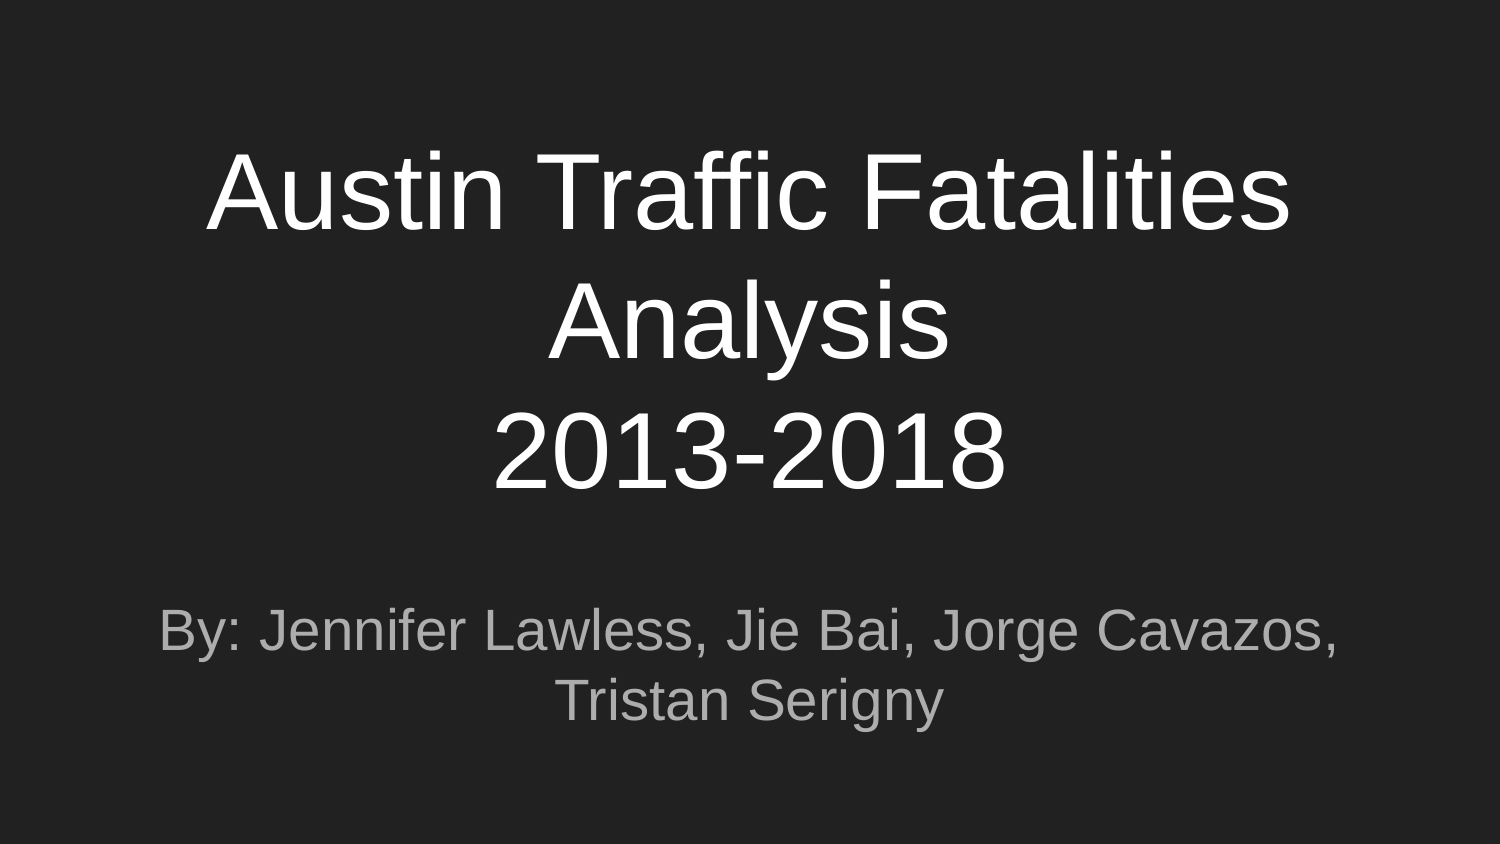

# Austin Traffic Fatalities Analysis
2013-2018
By: Jennifer Lawless, Jie Bai, Jorge Cavazos, Tristan Serigny